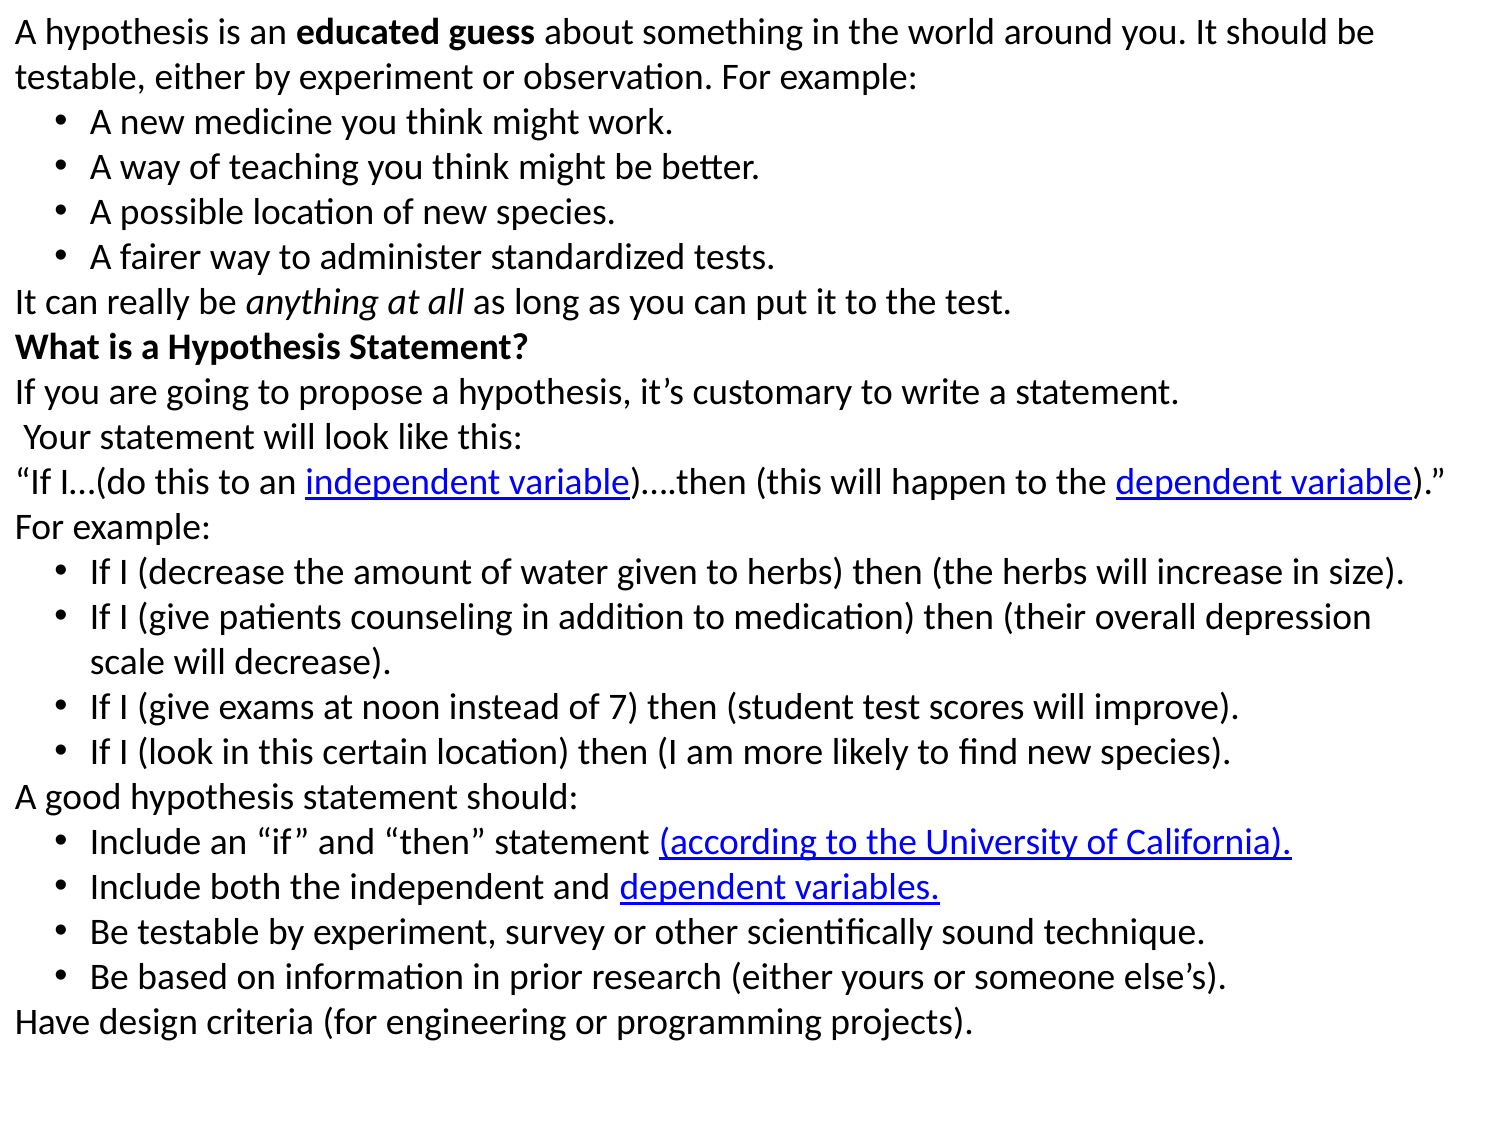

A hypothesis is an educated guess about something in the world around you. It should be testable, either by experiment or observation. For example:
A new medicine you think might work.
A way of teaching you think might be better.
A possible location of new species.
A fairer way to administer standardized tests.
It can really be anything at all as long as you can put it to the test.
What is a Hypothesis Statement?
If you are going to propose a hypothesis, it’s customary to write a statement.
 Your statement will look like this:
“If I…(do this to an independent variable)….then (this will happen to the dependent variable).”
For example:
If I (decrease the amount of water given to herbs) then (the herbs will increase in size).
If I (give patients counseling in addition to medication) then (their overall depression scale will decrease).
If I (give exams at noon instead of 7) then (student test scores will improve).
If I (look in this certain location) then (I am more likely to find new species).
A good hypothesis statement should:
Include an “if” and “then” statement (according to the University of California).
Include both the independent and dependent variables.
Be testable by experiment, survey or other scientifically sound technique.
Be based on information in prior research (either yours or someone else’s).
Have design criteria (for engineering or programming projects).